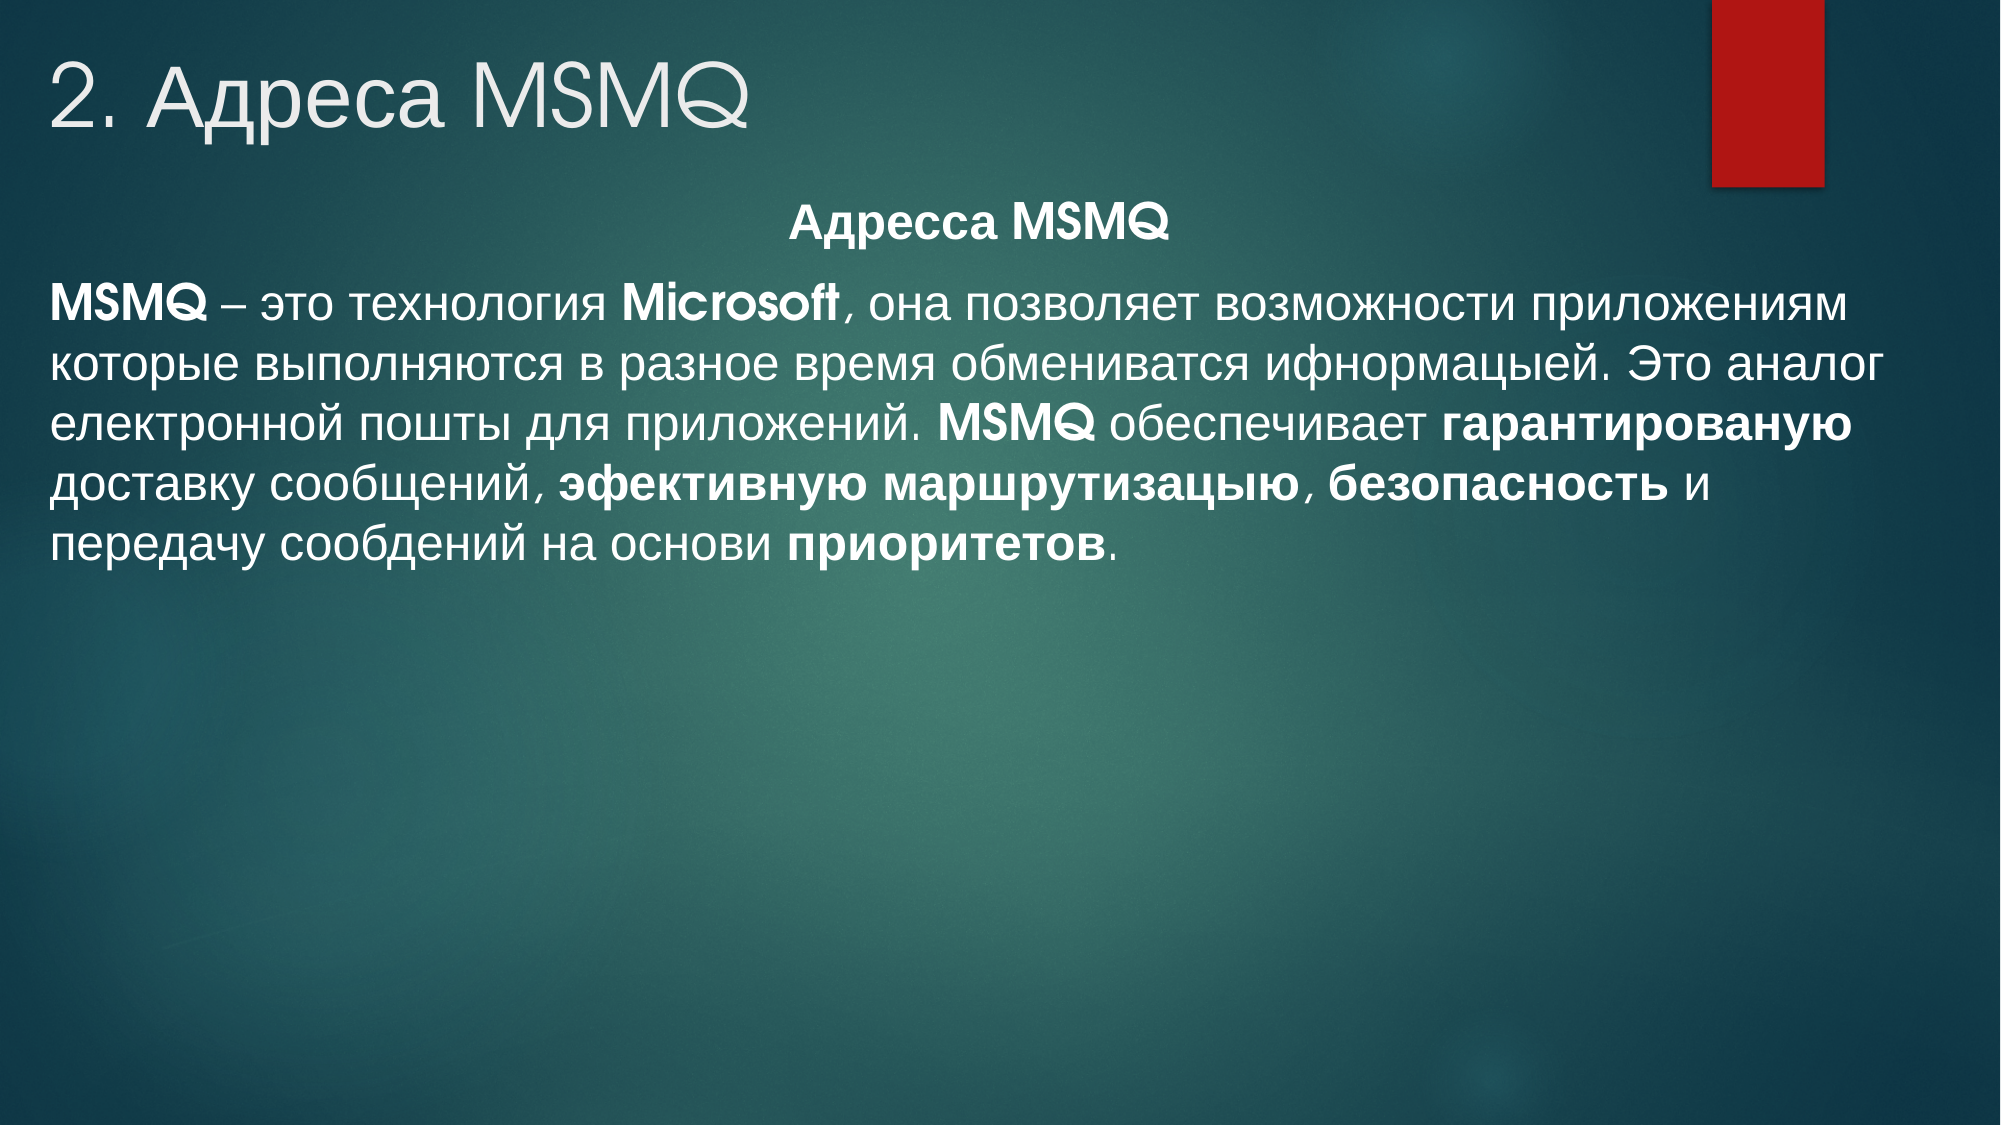

# 2. Адреса MSMQ
Адресса MSMQ
MSMQ – это технология Microsoft, она позволяет возможности приложениям которые выполняются в разное время обмениватся ифнормацыей. Это аналог електронной пошты для приложений. MSMQ обеспечивает гарантированую доставку сообщений, эфективную маршрутизацыю, безопасность и передачу сообдений на основи приоритетов.